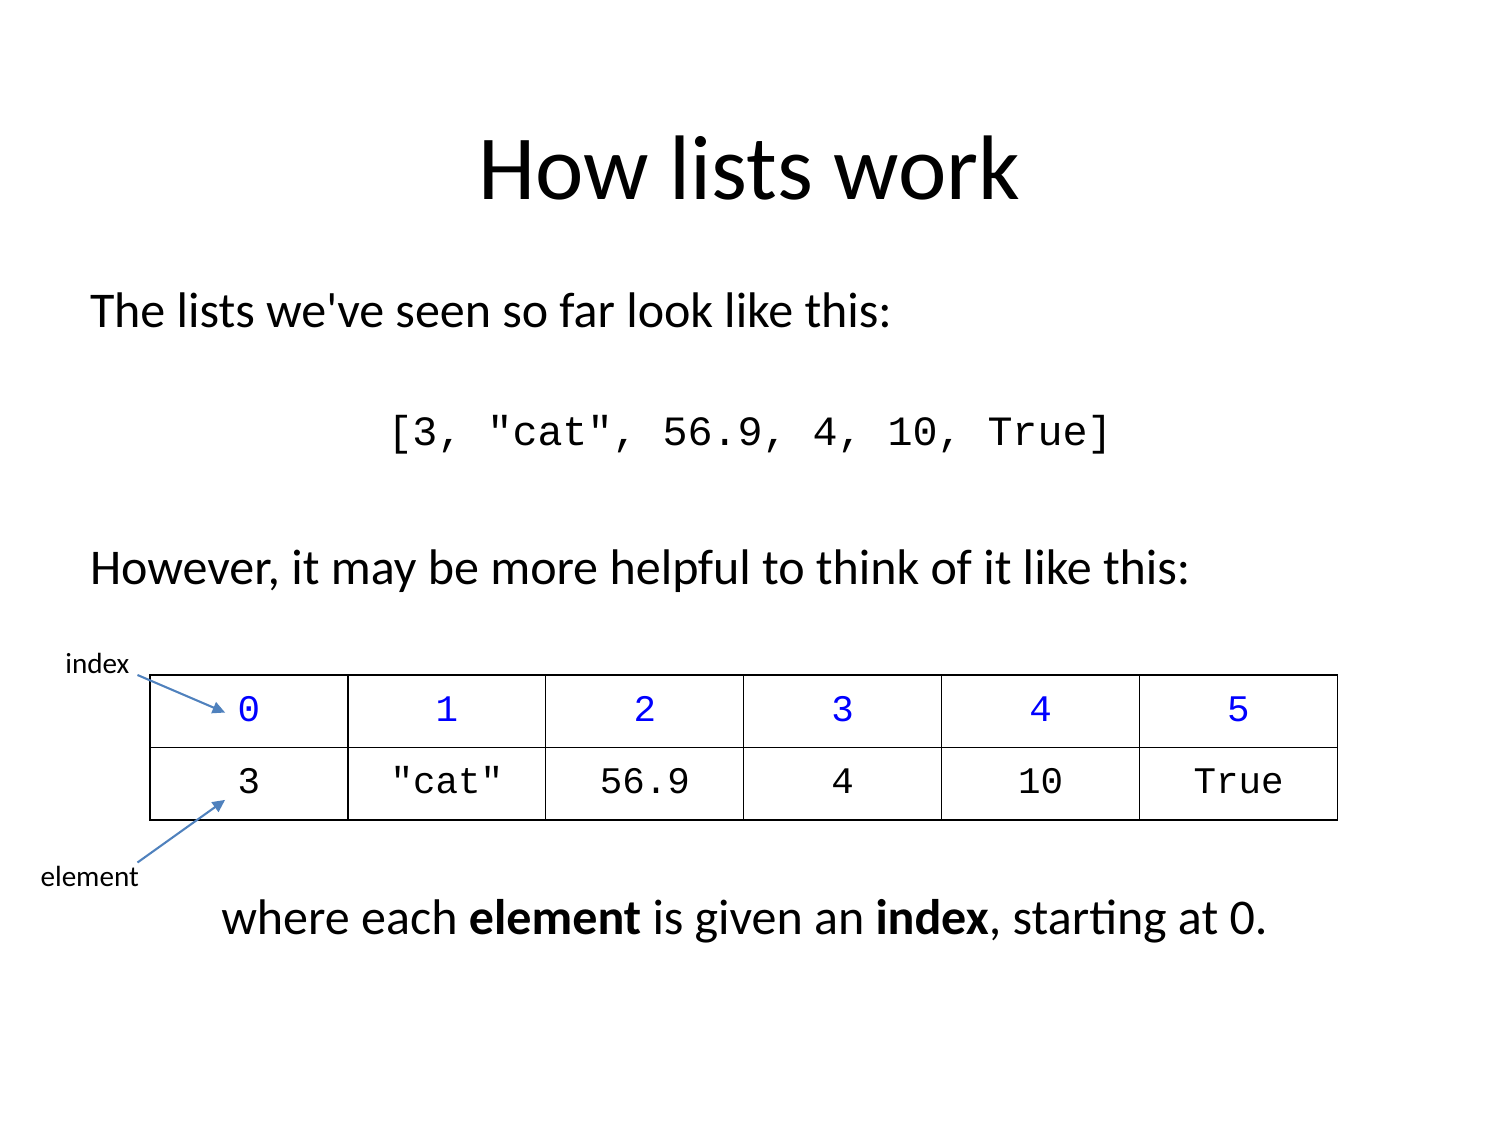

# How lists work
The lists we've seen so far look like this:

[3, "cat", 56.9, 4, 10, True]

However, it may be more helpful to think of it like this:

where each element is given an index, starting at 0.
index
| 0 | 1 | 2 | 3 | 4 | 5 |
| --- | --- | --- | --- | --- | --- |
| 3 | "cat" | 56.9 | 4 | 10 | True |
element